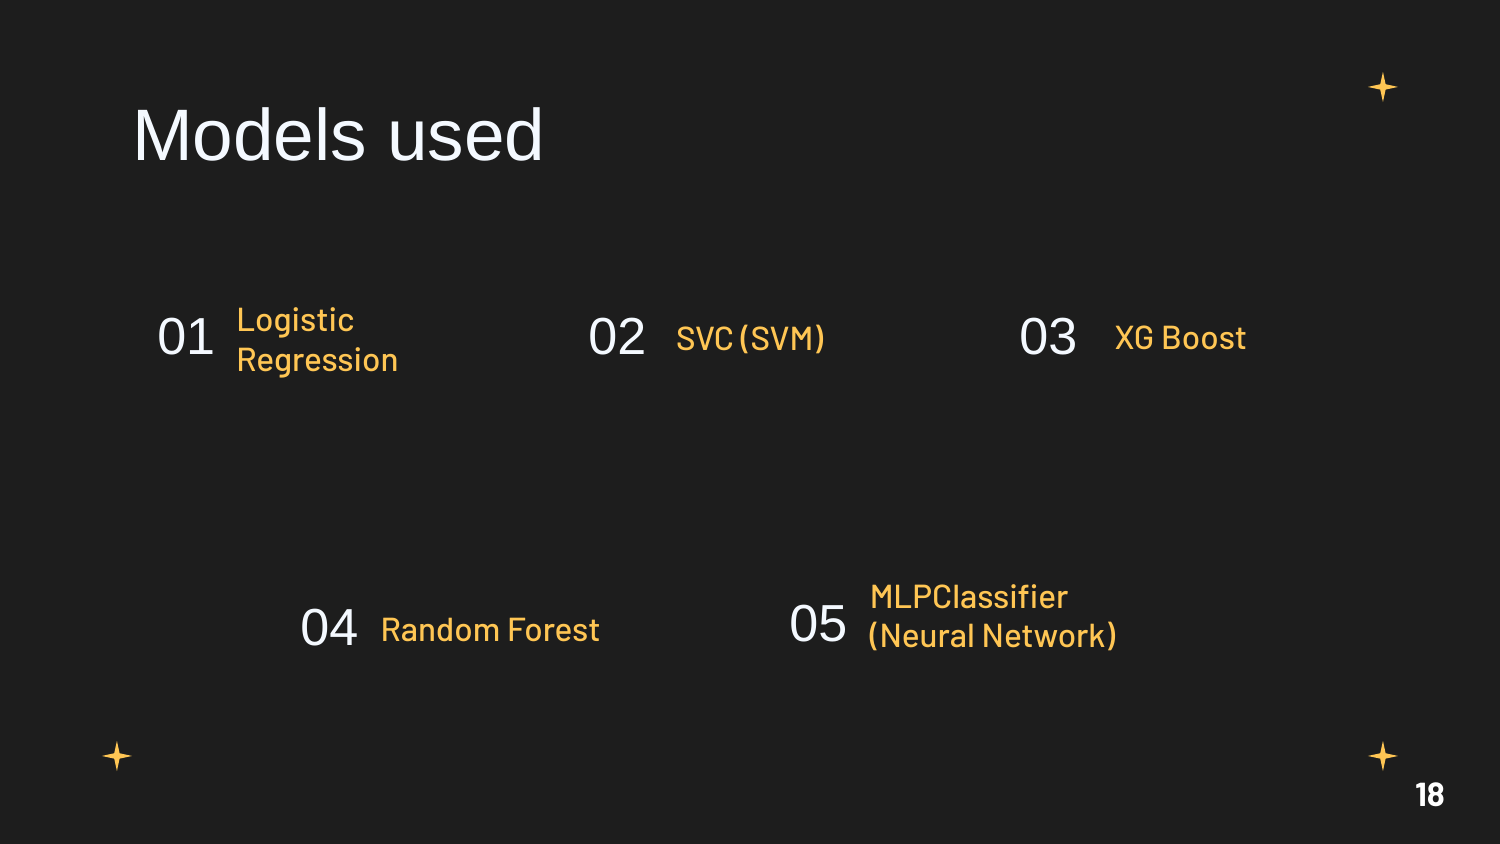

# Models used
XG Boost
SVC (SVM)
Logistic Regression
01
02
03

Random Forest
MLPClassifier (Neural Network)
05
04

18